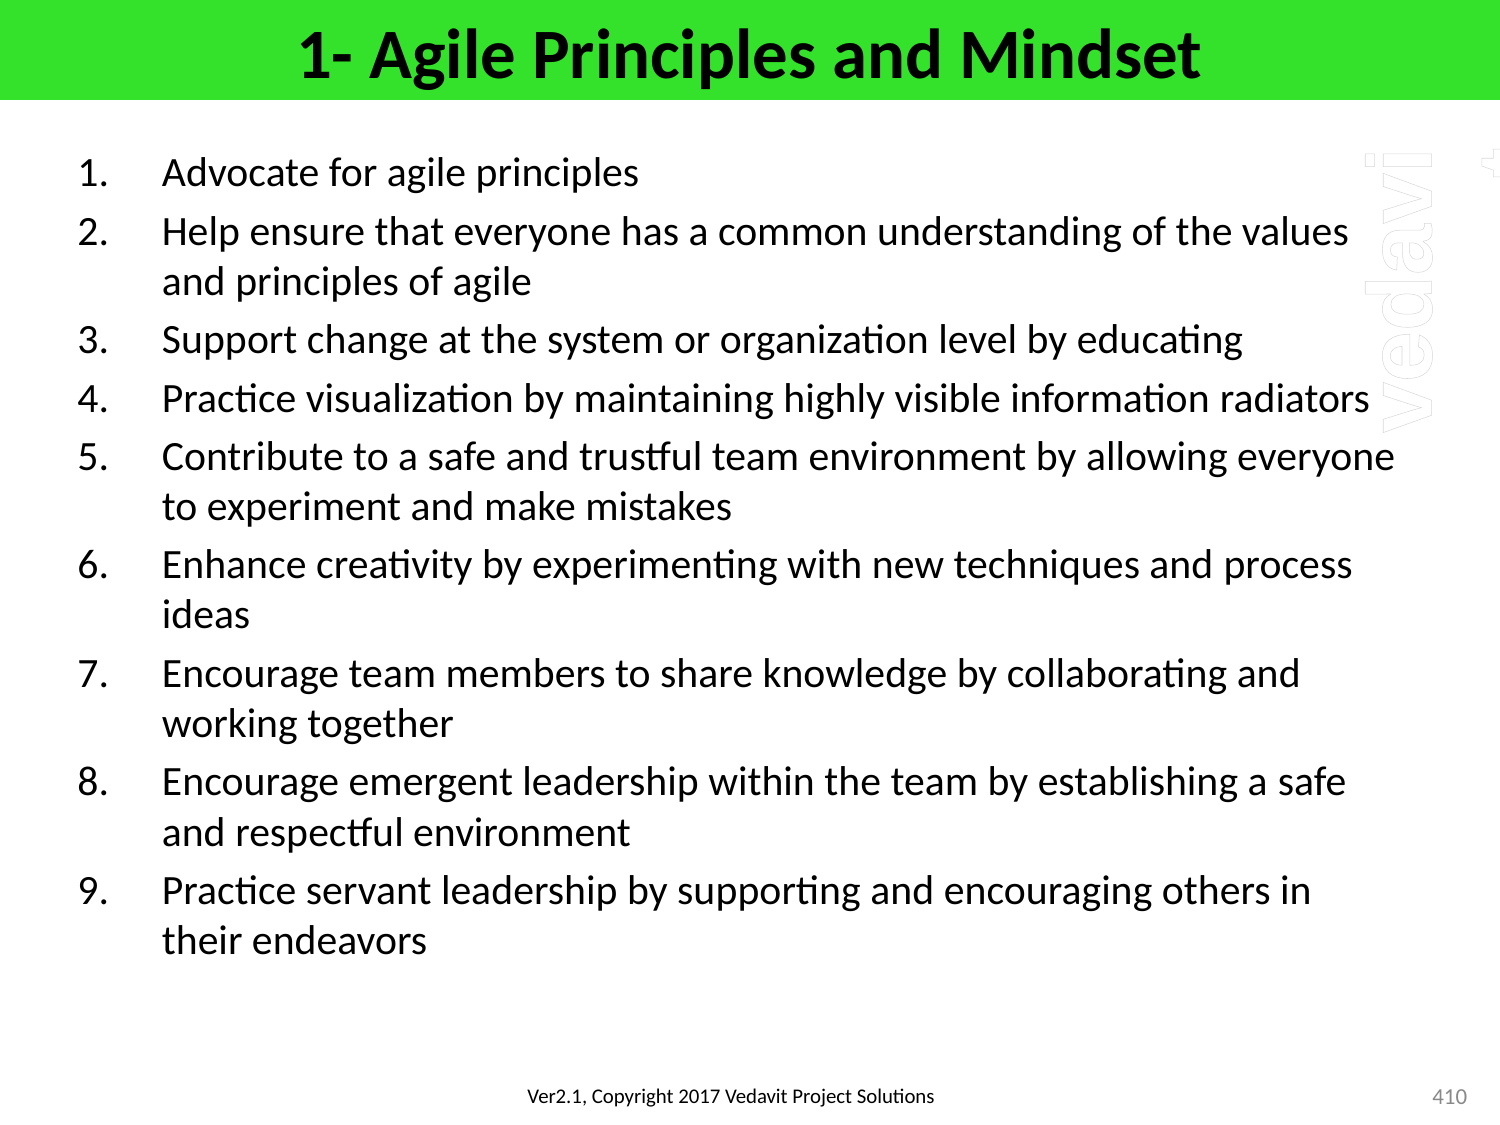

# 1- Agile Principles and Mindset

Advocate for agile principles
Help ensure that everyone has a common understanding of the values and principles of agile
Support change at the system or organization level by educating
Practice visualization by maintaining highly visible information radiators
Contribute to a safe and trustful team environment by allowing everyone to experiment and make mistakes
Enhance creativity by experimenting with new techniques and process ideas
Encourage team members to share knowledge by collaborating and working together
Encourage emergent leadership within the team by establishing a safe and respectful environment
Practice servant leadership by supporting and encouraging others in their endeavors
410